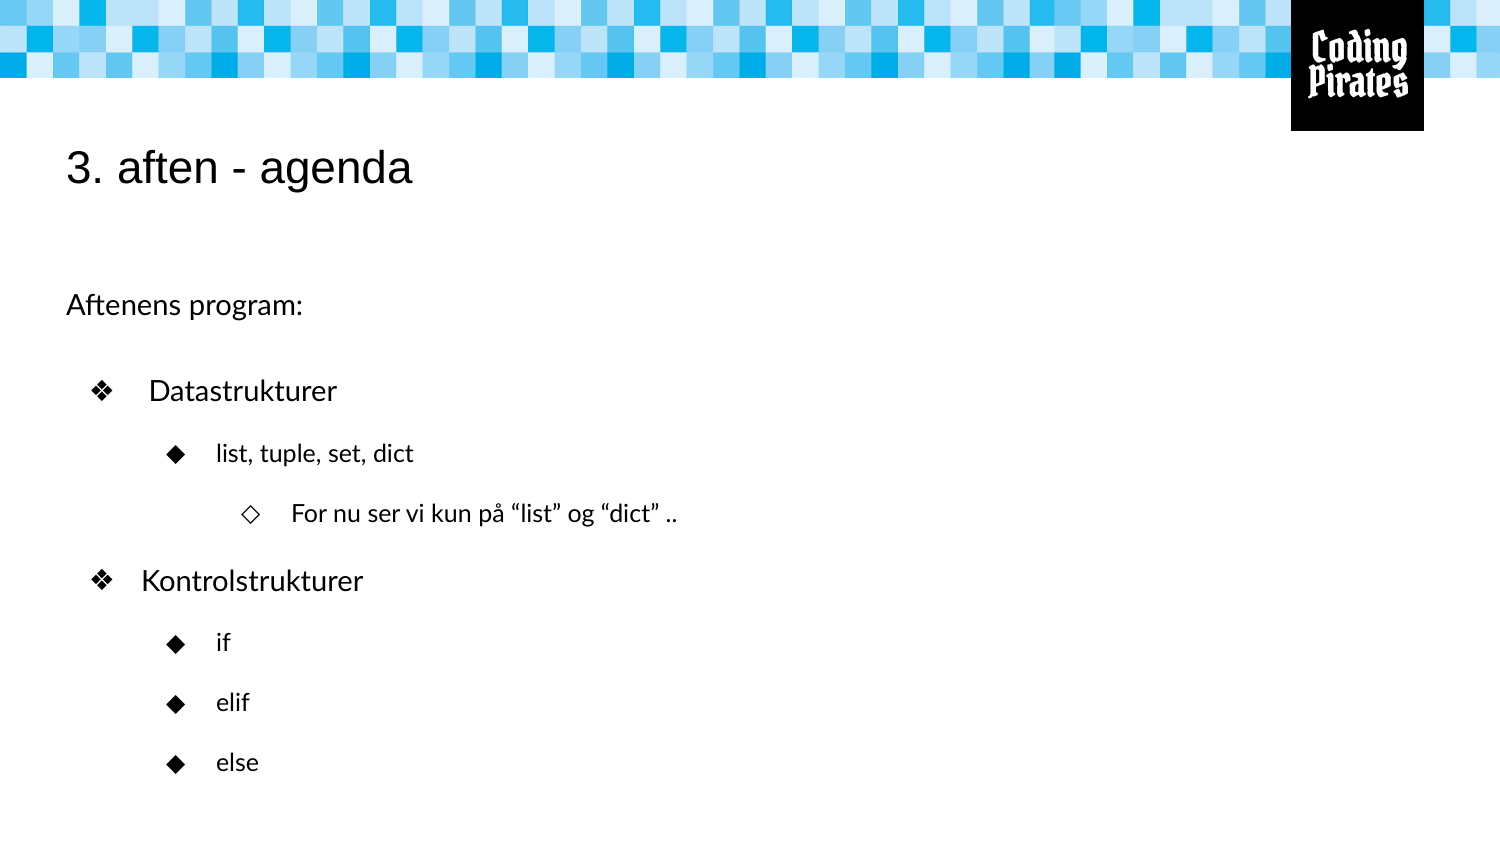

# 3. aften - agenda
Aftenens program:
 Datastrukturer
list, tuple, set, dict
For nu ser vi kun på “list” og “dict” ..
Kontrolstrukturer
if
elif
else